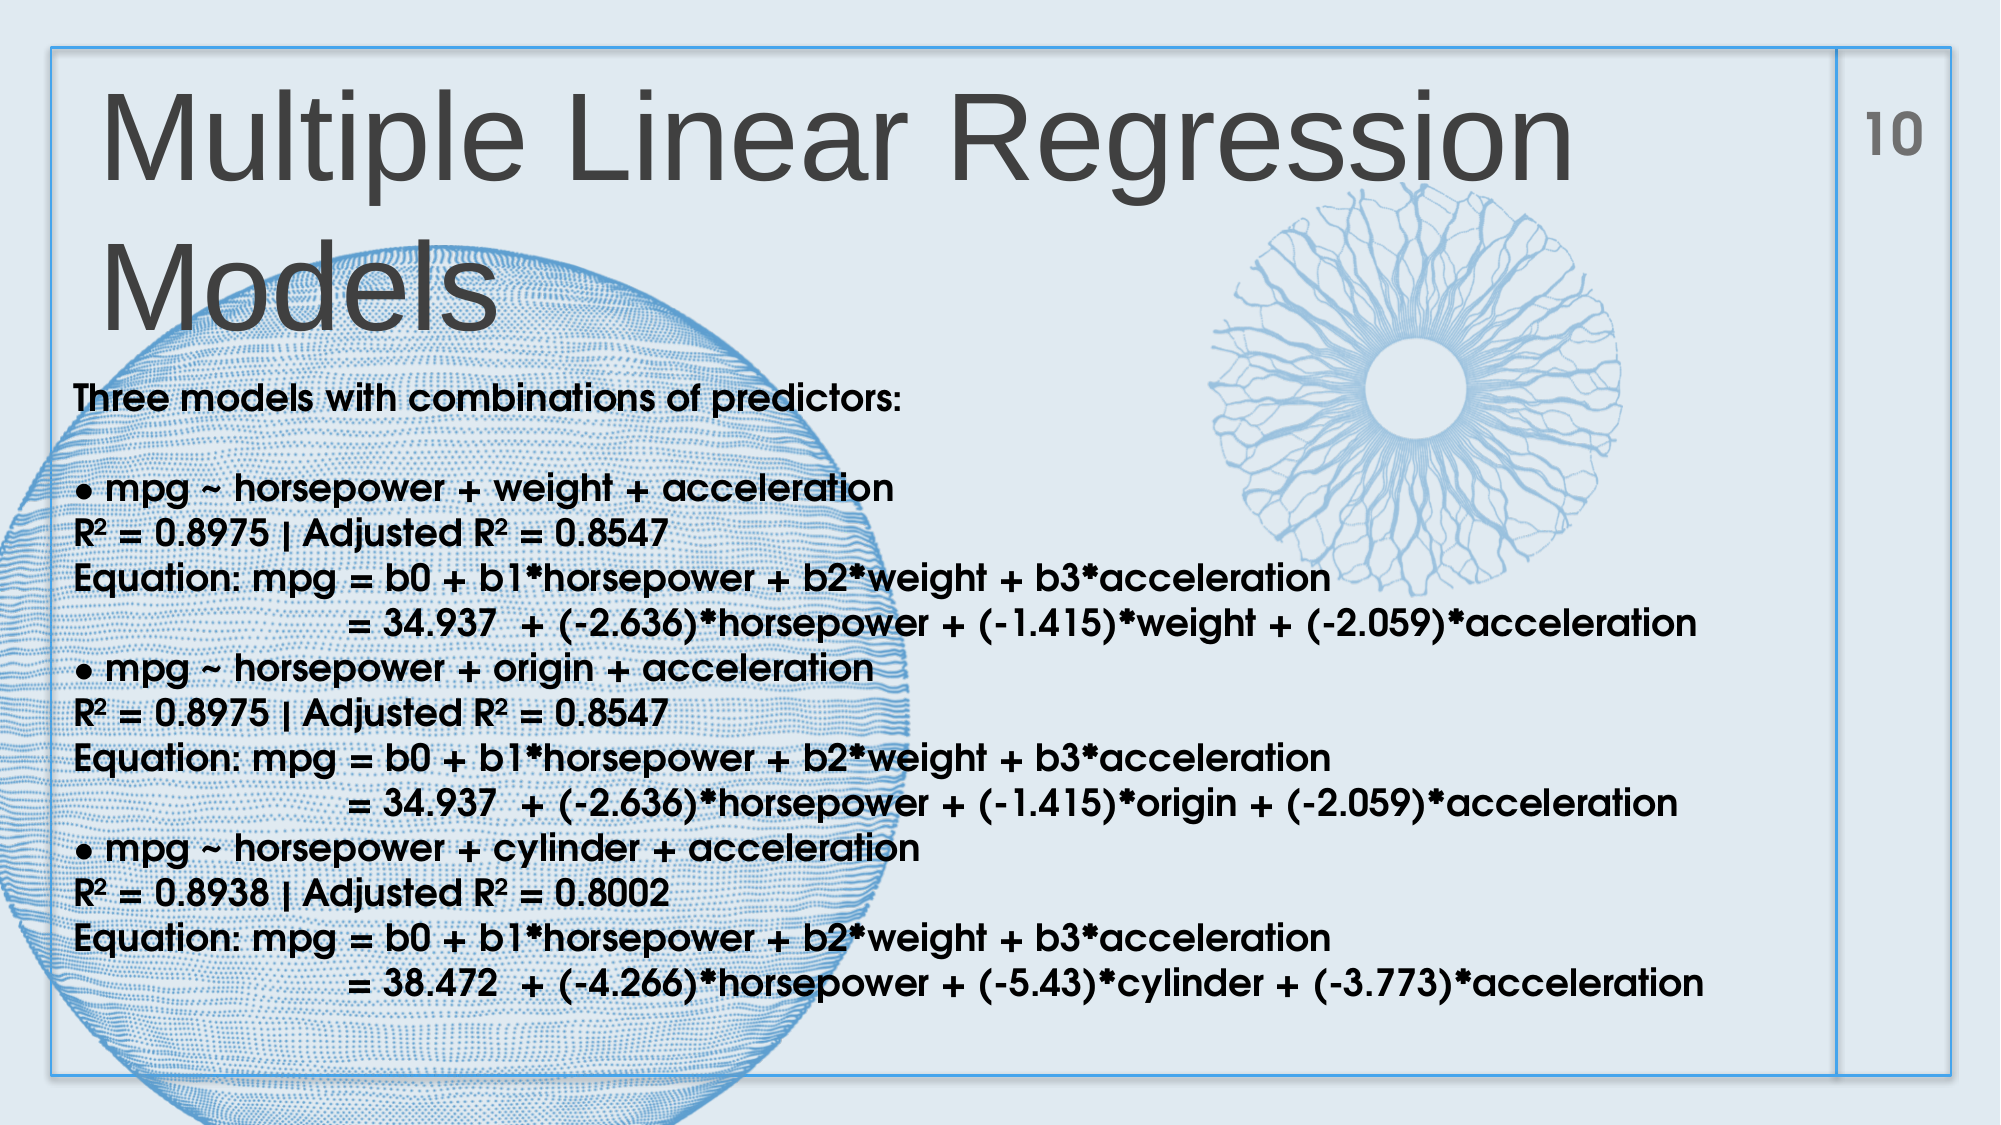

Multiple Linear Regression Models
10
Three models with combinations of predictors:

• mpg ~ horsepower + weight + acceleration
R² = 0.8975 | Adjusted R² = 0.8547
Equation: mpg = b0 + b1*horsepower + b2*weight + b3*acceleration
                          = 34.937  + (-2.636)*horsepower + (-1.415)*weight + (-2.059)*acceleration
• mpg ~ horsepower + origin + acceleration
R² = 0.8975 | Adjusted R² = 0.8547
Equation: mpg = b0 + b1*horsepower + b2*weight + b3*acceleration
                          = 34.937  + (-2.636)*horsepower + (-1.415)*origin + (-2.059)*acceleration
• mpg ~ horsepower + cylinder + acceleration
R² = 0.8938 | Adjusted R² = 0.8002
Equation: mpg = b0 + b1*horsepower + b2*weight + b3*acceleration
                          = 38.472  + (-4.266)*horsepower + (-5.43)*cylinder + (-3.773)*acceleration